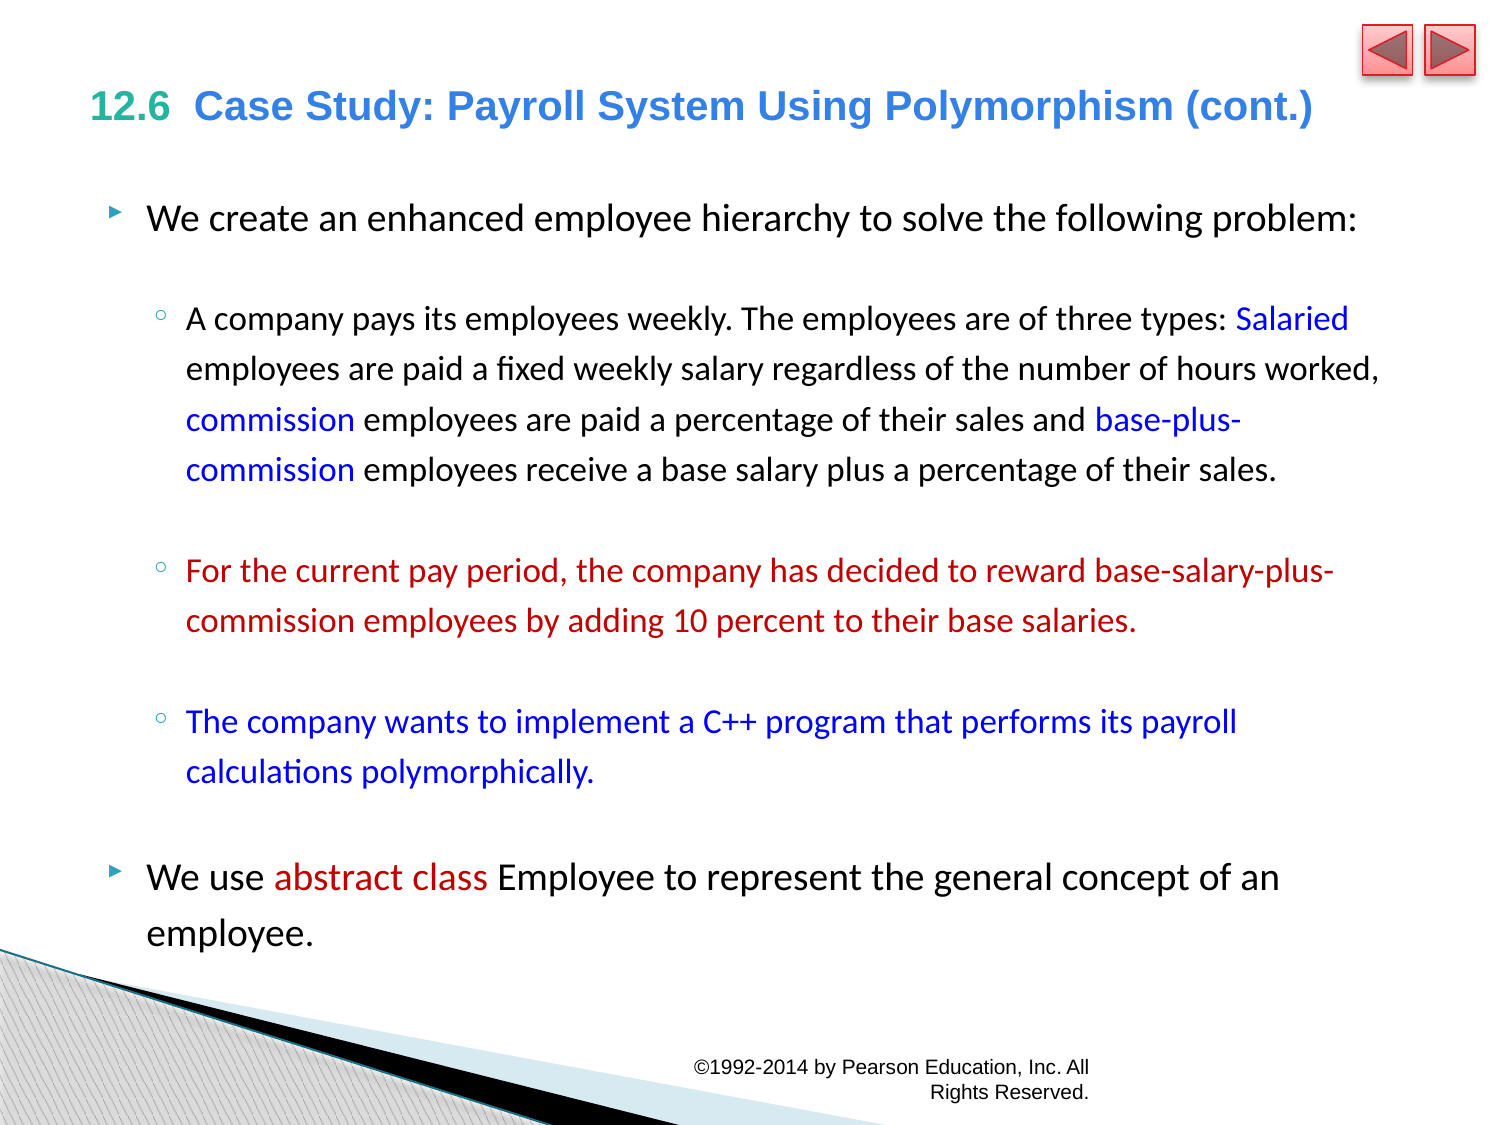

# 12.6  Case Study: Payroll System Using Polymorphism (cont.)
We create an enhanced employee hierarchy to solve the following problem:
A company pays its employees weekly. The employees are of three types: Salaried employees are paid a fixed weekly salary regardless of the number of hours worked, commission employees are paid a percentage of their sales and base-plus-commission employees receive a base salary plus a percentage of their sales.
For the current pay period, the company has decided to reward base-salary-plus-commission employees by adding 10 percent to their base salaries.
The company wants to implement a C++ program that performs its payroll calculations polymorphically.
We use abstract class Employee to represent the general concept of an employee.
©1992-2014 by Pearson Education, Inc. All Rights Reserved.